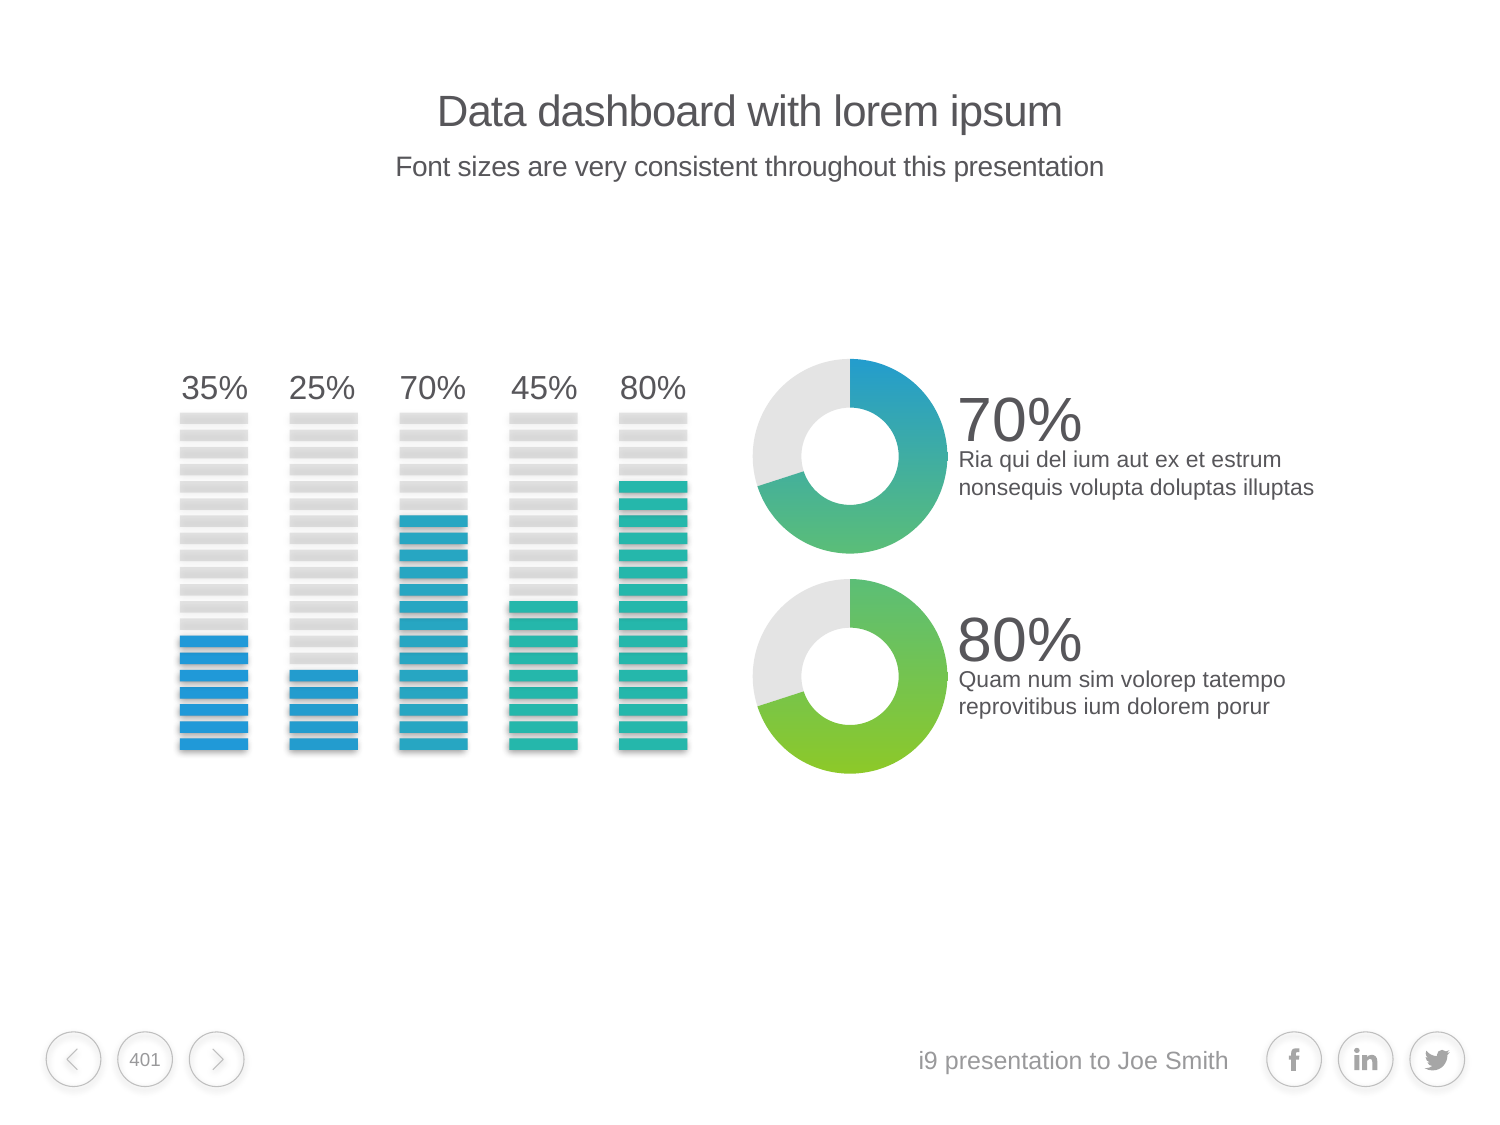

# Data dashboard with lorem ipsum
Font sizes are very consistent throughout this presentation

### Chart

| Category | Sales |
|---|---|
| 1st Qtr | 70.0 |
| 2nd Qtr | 30.0 |
35%
25%
70%
45%
80%
70%

Ria qui del ium aut ex et estrum nonsequis volupta doluptas illuptas

### Chart

| Category | Sales |
|---|---|
| 1st Qtr | 70.0 |
| 2nd Qtr | 30.0 |

80%

Quam num sim volorep tatempo reprovitibus ium dolorem porur